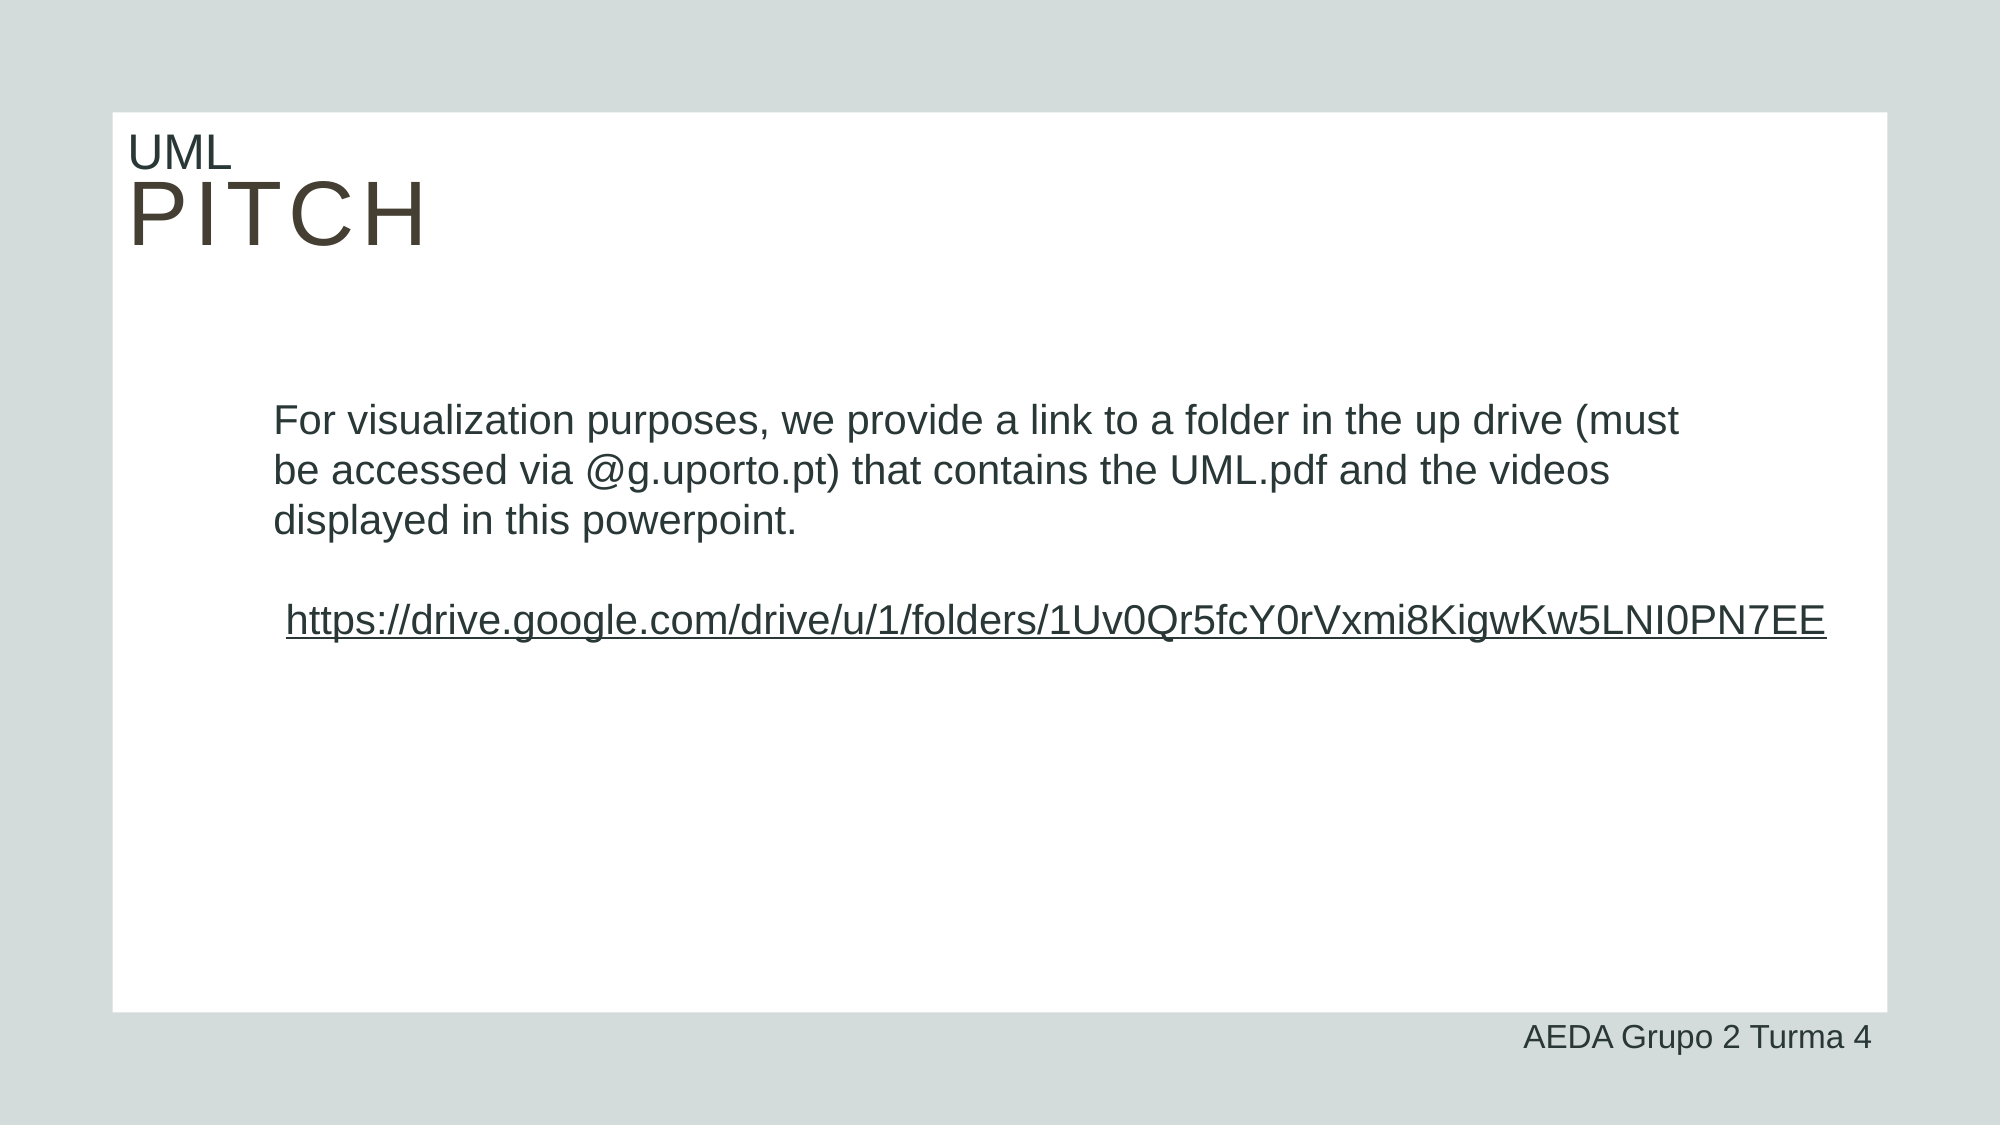

UML

PITCH
For visualization purposes, we provide a link to a folder in the up drive (must be accessed via @g.uporto.pt) that contains the UML.pdf and the videos displayed in this powerpoint.
https://drive.google.com/drive/u/1/folders/1Uv0Qr5fcY0rVxmi8KigwKw5LNI0PN7EE

AEDA Grupo 2 Turma 4